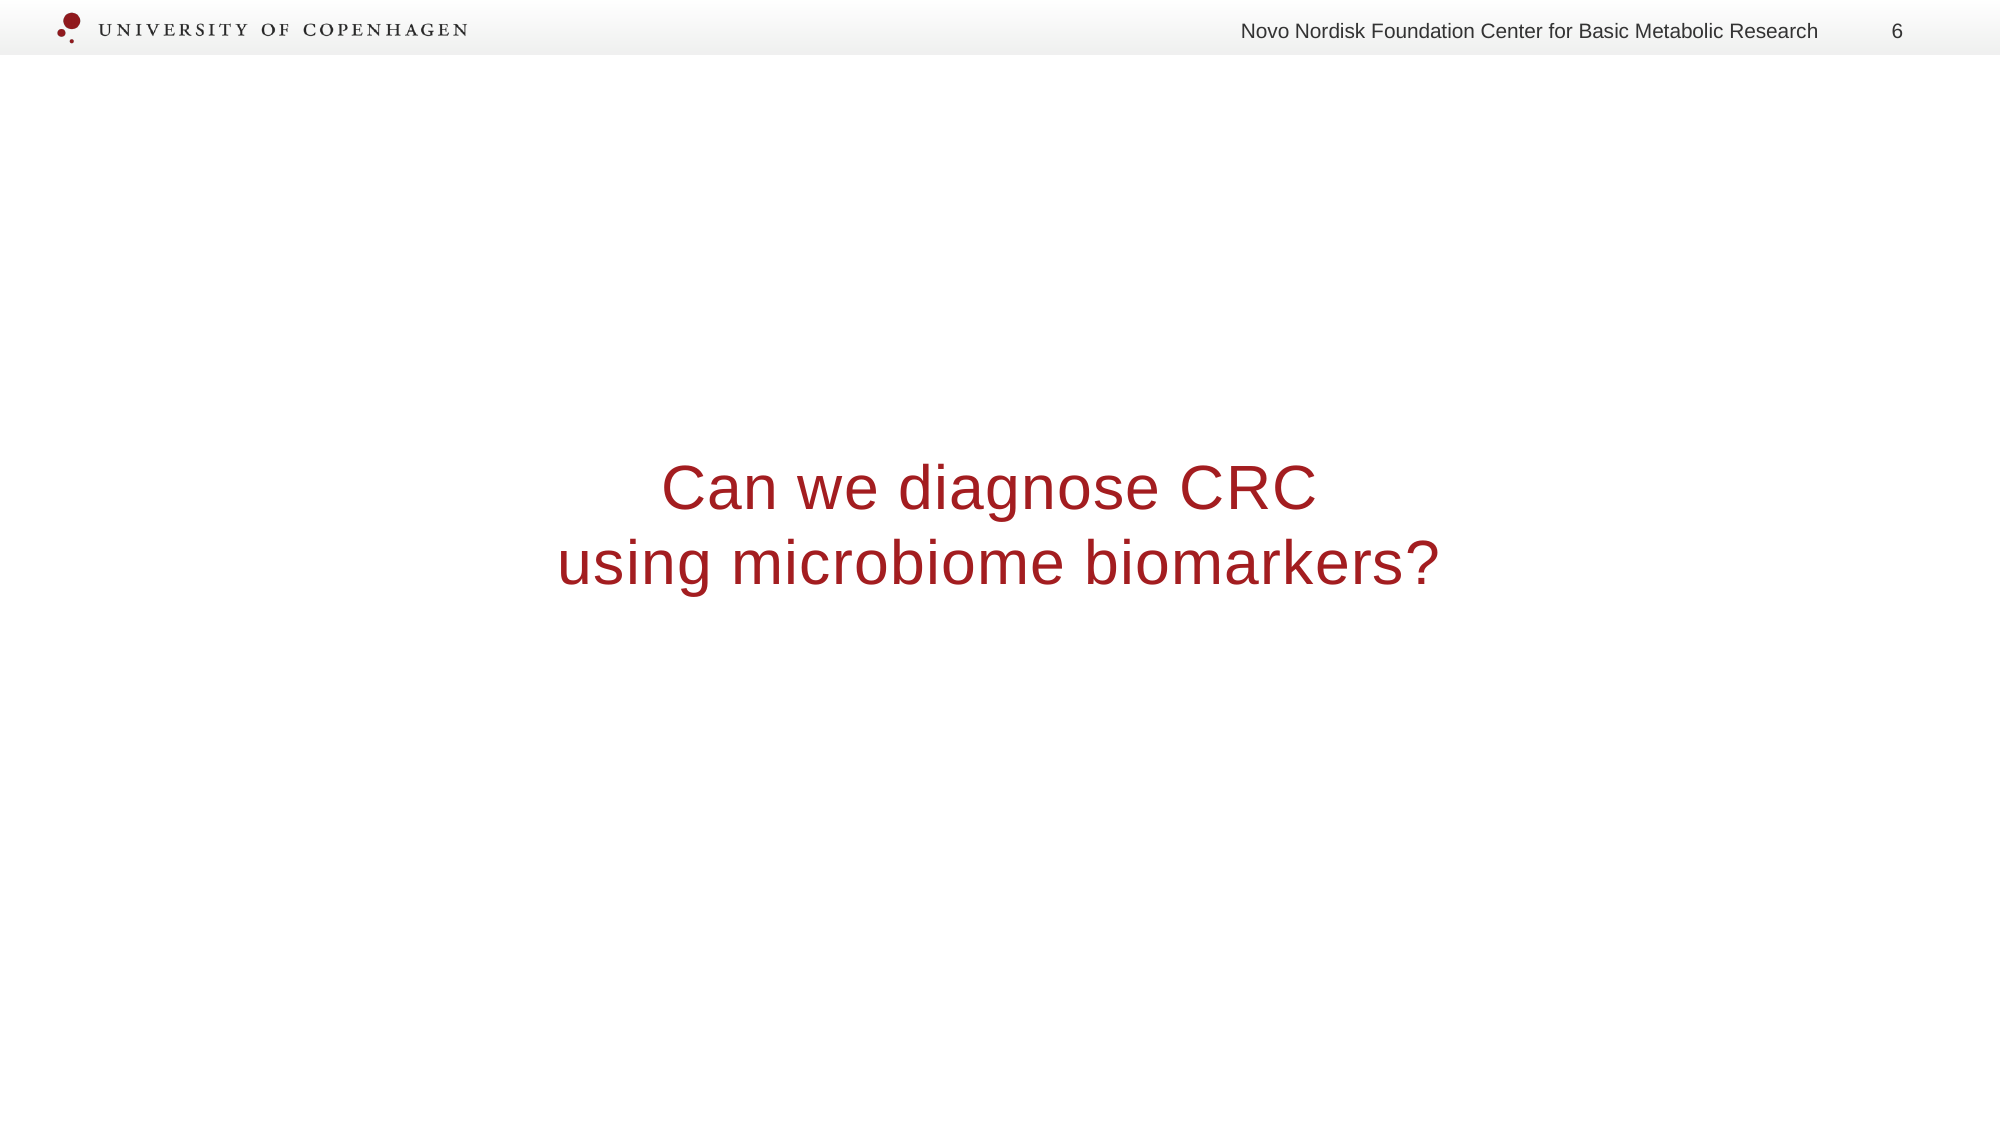

Novo Nordisk Foundation Center for Basic Metabolic Research
6
Can we diagnose CRC
using microbiome biomarkers?